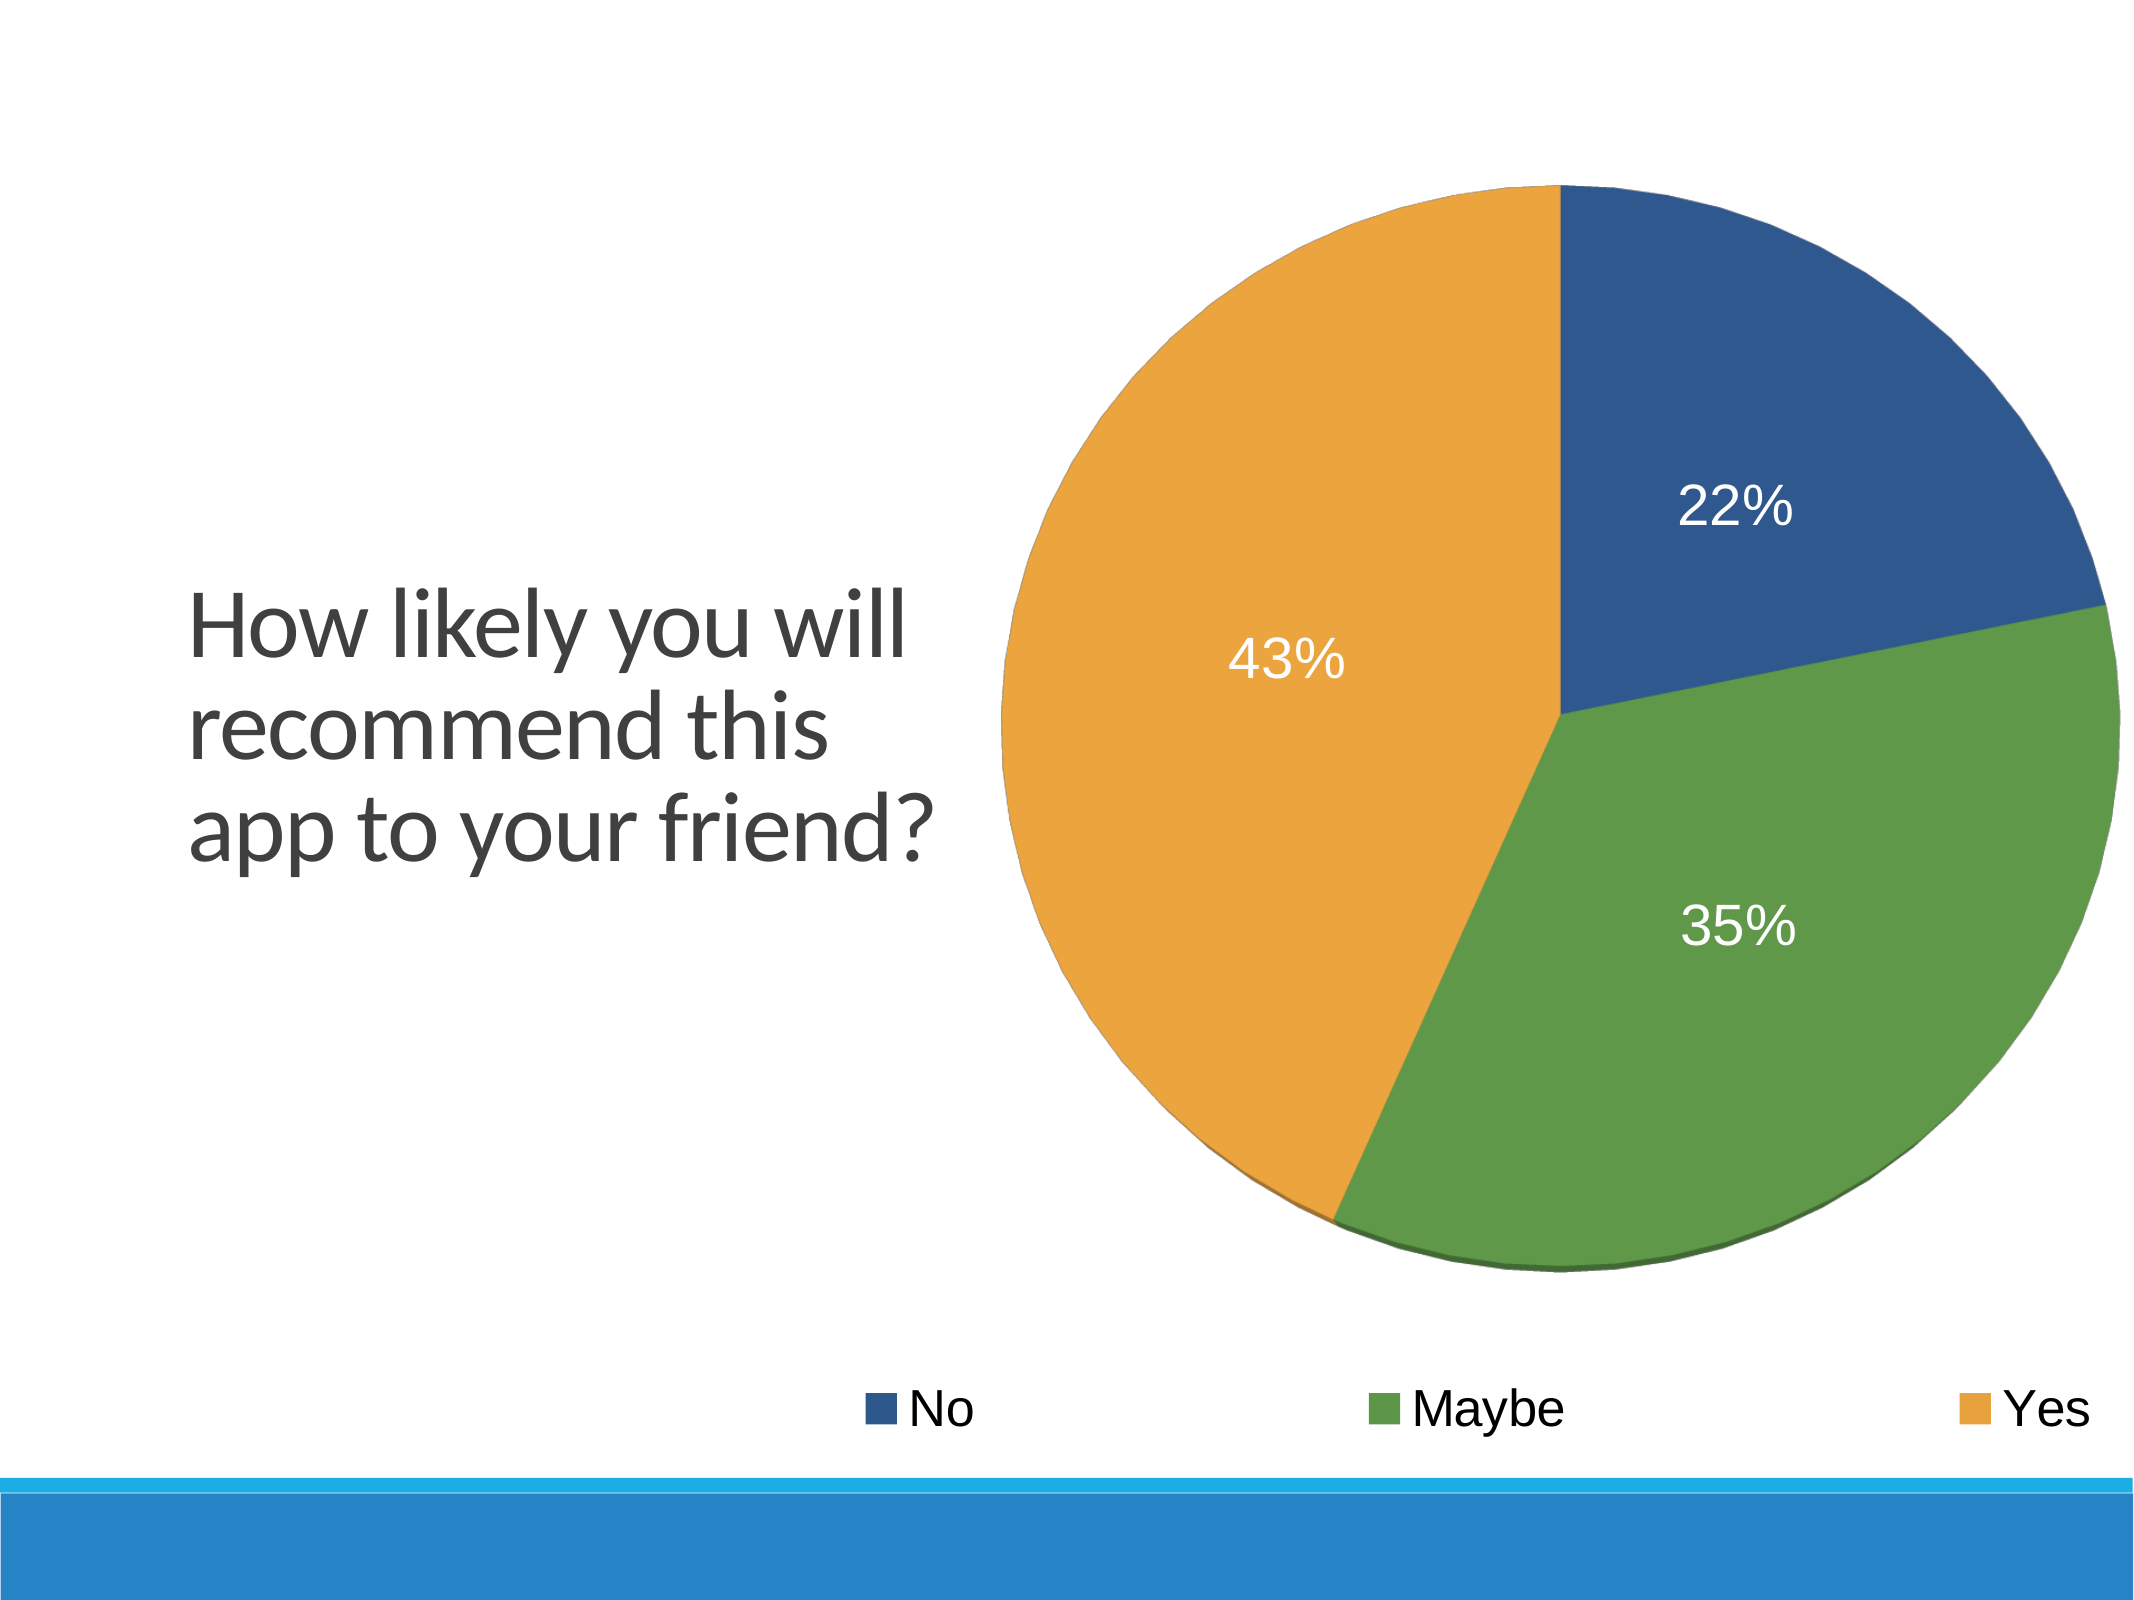

[unsupported chart]

How likely you will recommend this app to your friend?